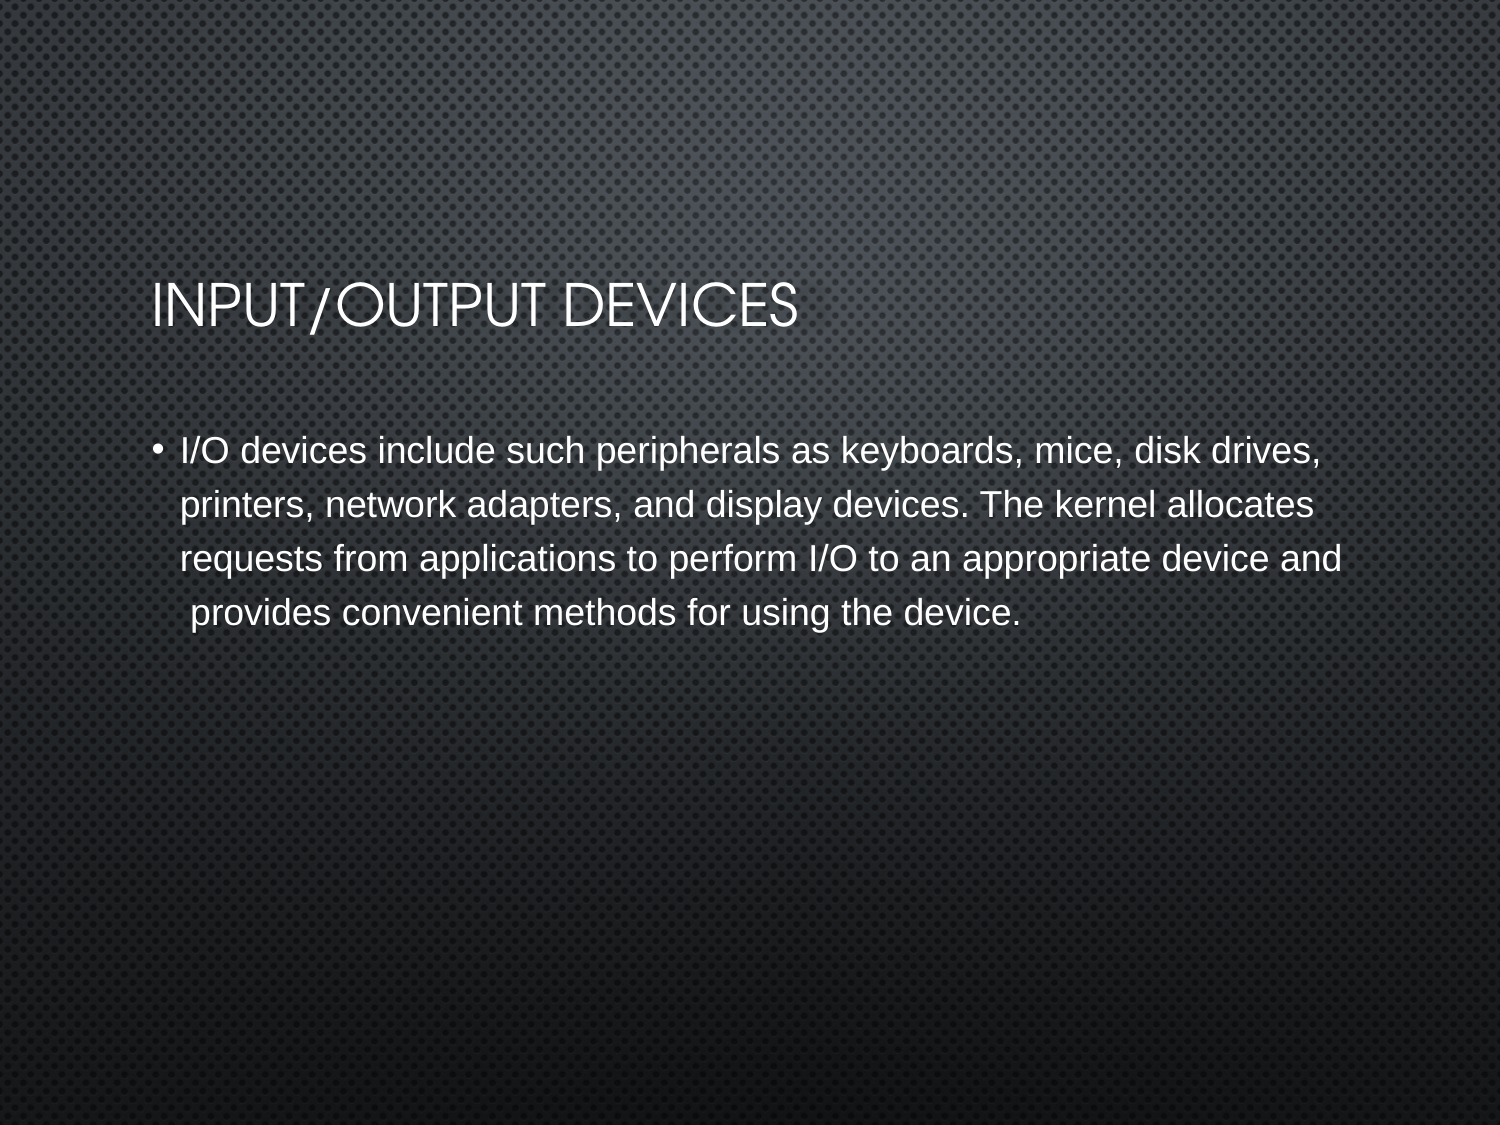

# INPUT/OUTPUT DEVICES
I/O devices include such peripherals as keyboards, mice, disk drives,  printers, network adapters, and display devices. The kernel allocates  requests from applications to perform I/O to an appropriate device and  provides convenient methods for using the device.